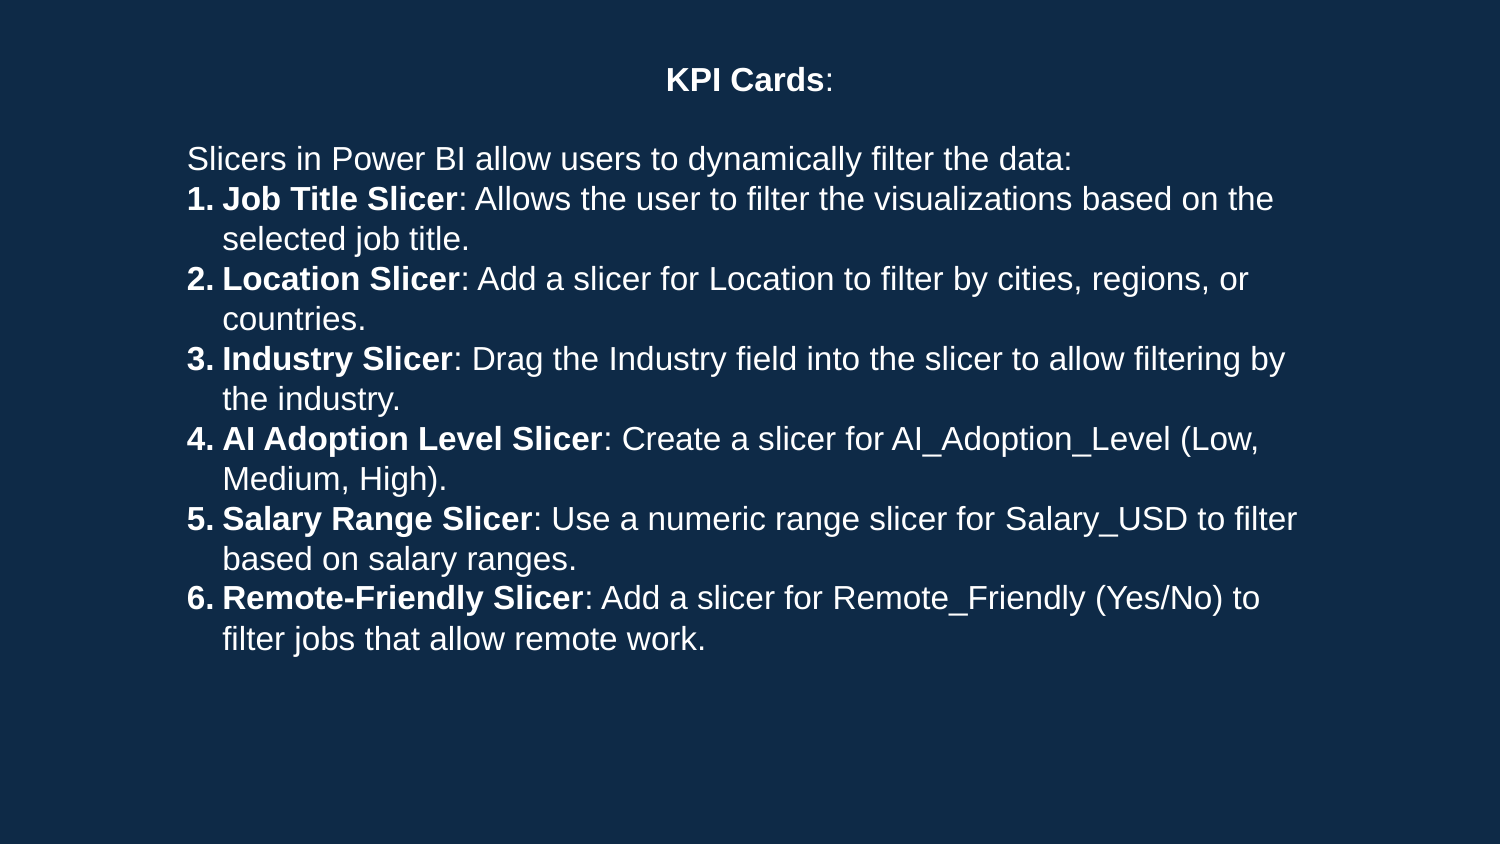

# KPI Cards:
Slicers in Power BI allow users to dynamically filter the data:
Job Title Slicer: Allows the user to filter the visualizations based on the selected job title.
Location Slicer: Add a slicer for Location to filter by cities, regions, or countries.
Industry Slicer: Drag the Industry field into the slicer to allow filtering by the industry.
AI Adoption Level Slicer: Create a slicer for AI_Adoption_Level (Low, Medium, High).
Salary Range Slicer: Use a numeric range slicer for Salary_USD to filter based on salary ranges.
Remote-Friendly Slicer: Add a slicer for Remote_Friendly (Yes/No) to filter jobs that allow remote work.